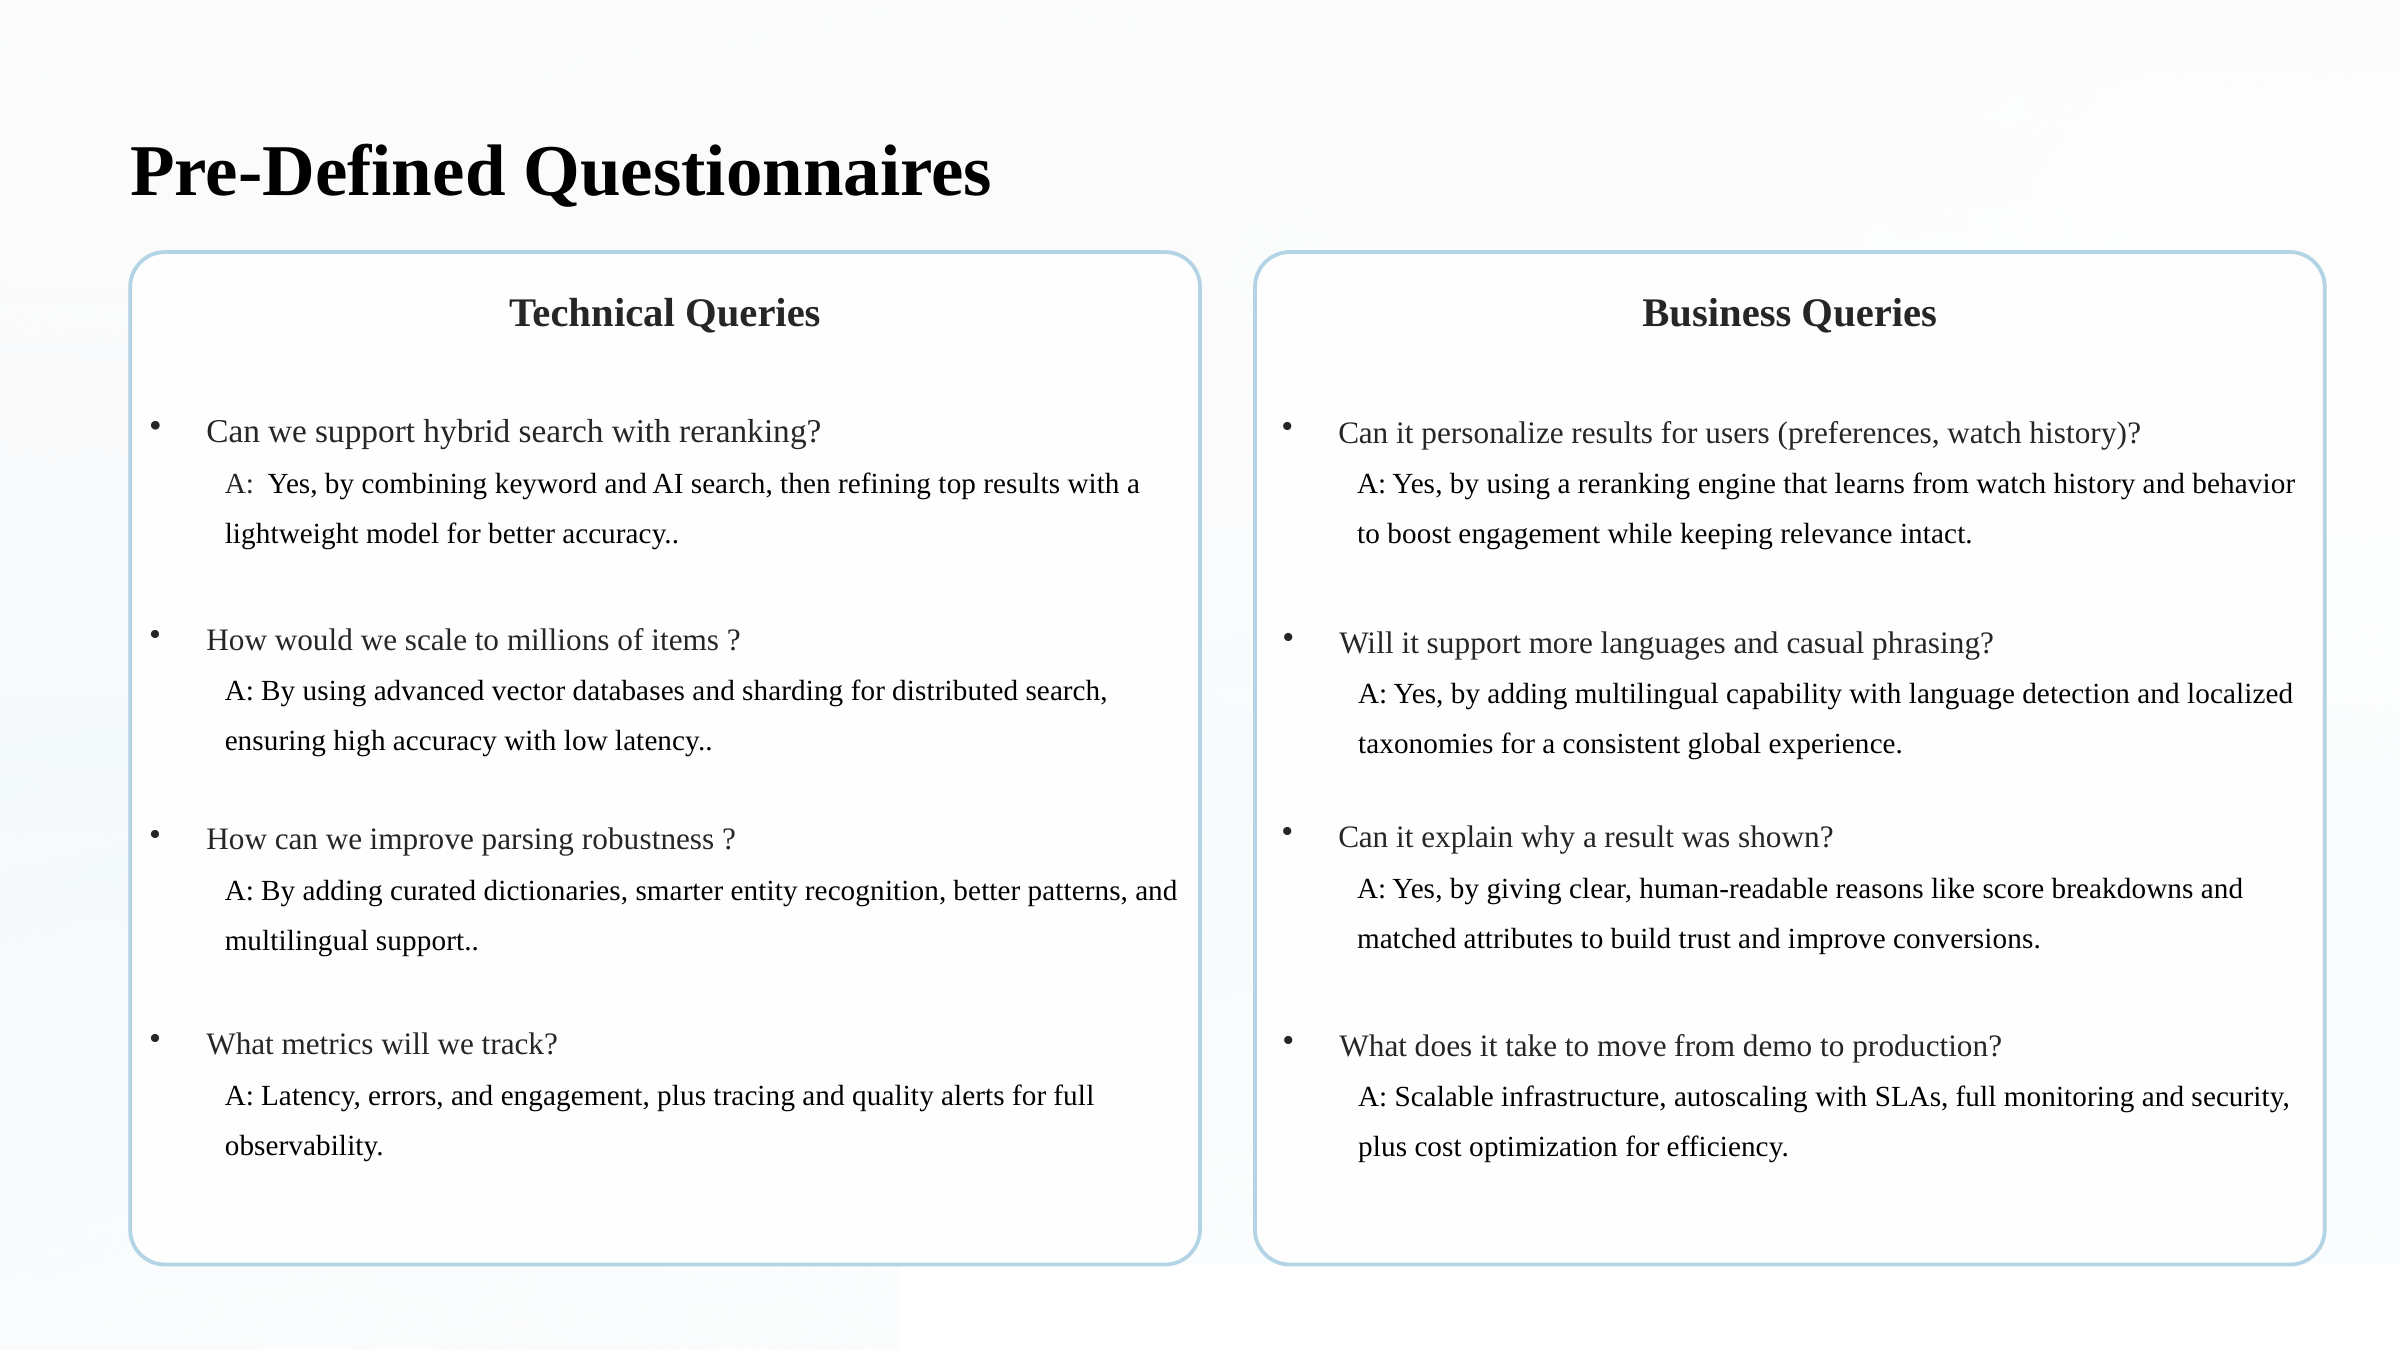

Pre-Defined Questionnaires

Technical Queries
Can we support hybrid search with reranking?
A:  Yes, by combining keyword and AI search, then refining top results with a lightweight model for better accuracy..
How would we scale to millions of items ?
A: By using advanced vector databases and sharding for distributed search, ensuring high accuracy with low latency..
How can we improve parsing robustness ?
A: By adding curated dictionaries, smarter entity recognition, better patterns, and multilingual support..

What metrics will we track?
A: Latency, errors, and engagement, plus tracing and quality alerts for full observability.

Business Queries
Can it personalize results for users (preferences, watch history)?
A: Yes, by using a reranking engine that learns from watch history and behavior to boost engagement while keeping relevance intact.
Will it support more languages and casual phrasing?
A: Yes, by adding multilingual capability with language detection and localized taxonomies for a consistent global experience.
Can it explain why a result was shown?
A: Yes, by giving clear, human-readable reasons like score breakdowns and matched attributes to build trust and improve conversions.
What does it take to move from demo to production?
A: Scalable infrastructure, autoscaling with SLAs, full monitoring and security, plus cost optimization for efficiency.